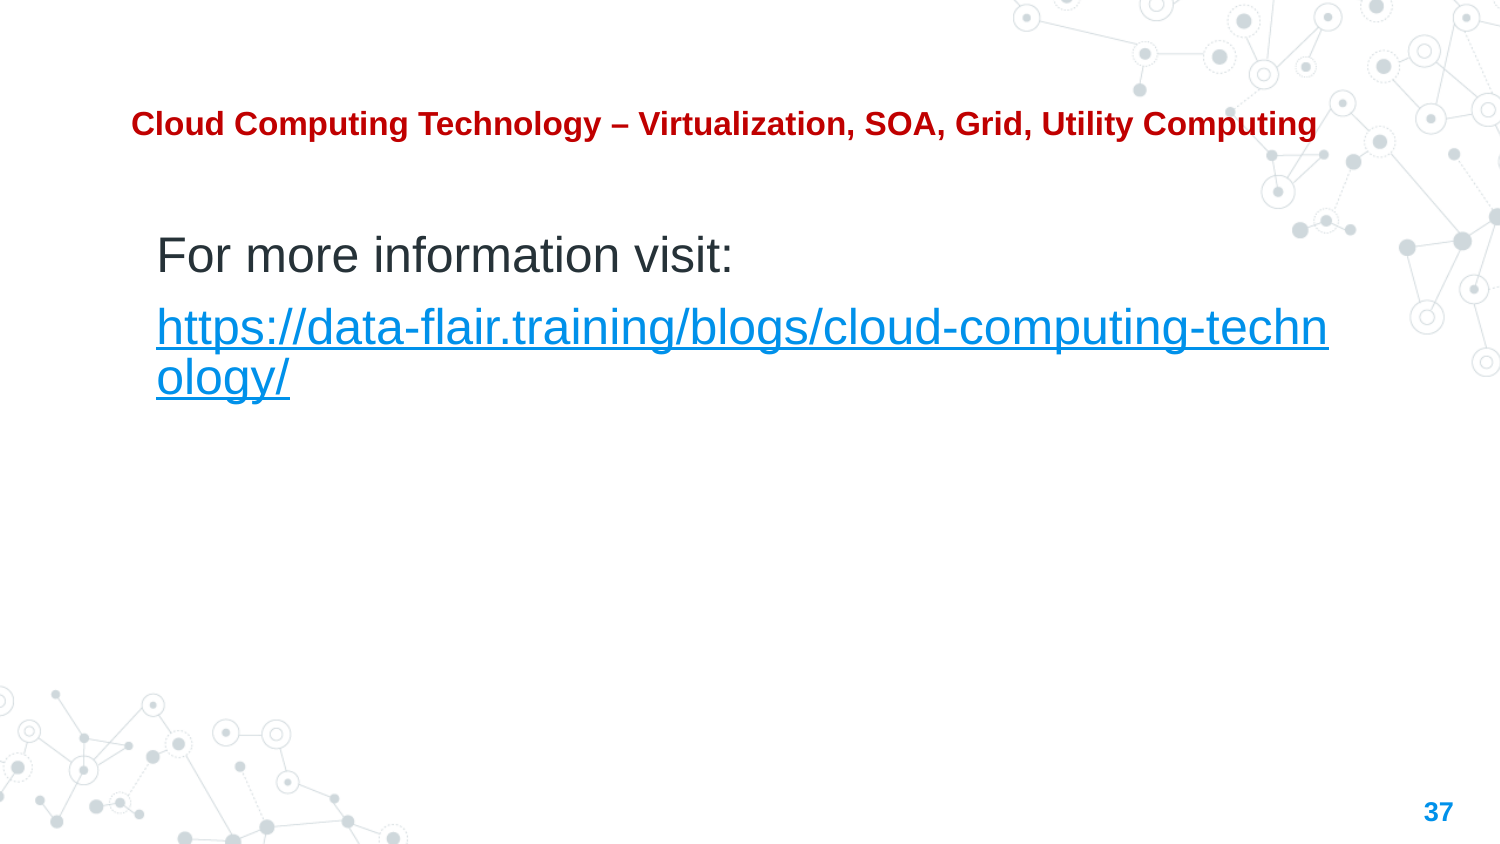

# Cloud Computing Technology – Virtualization, SOA, Grid, Utility Computing
For more information visit:
https://data-flair.training/blogs/cloud-computing-technology/
37